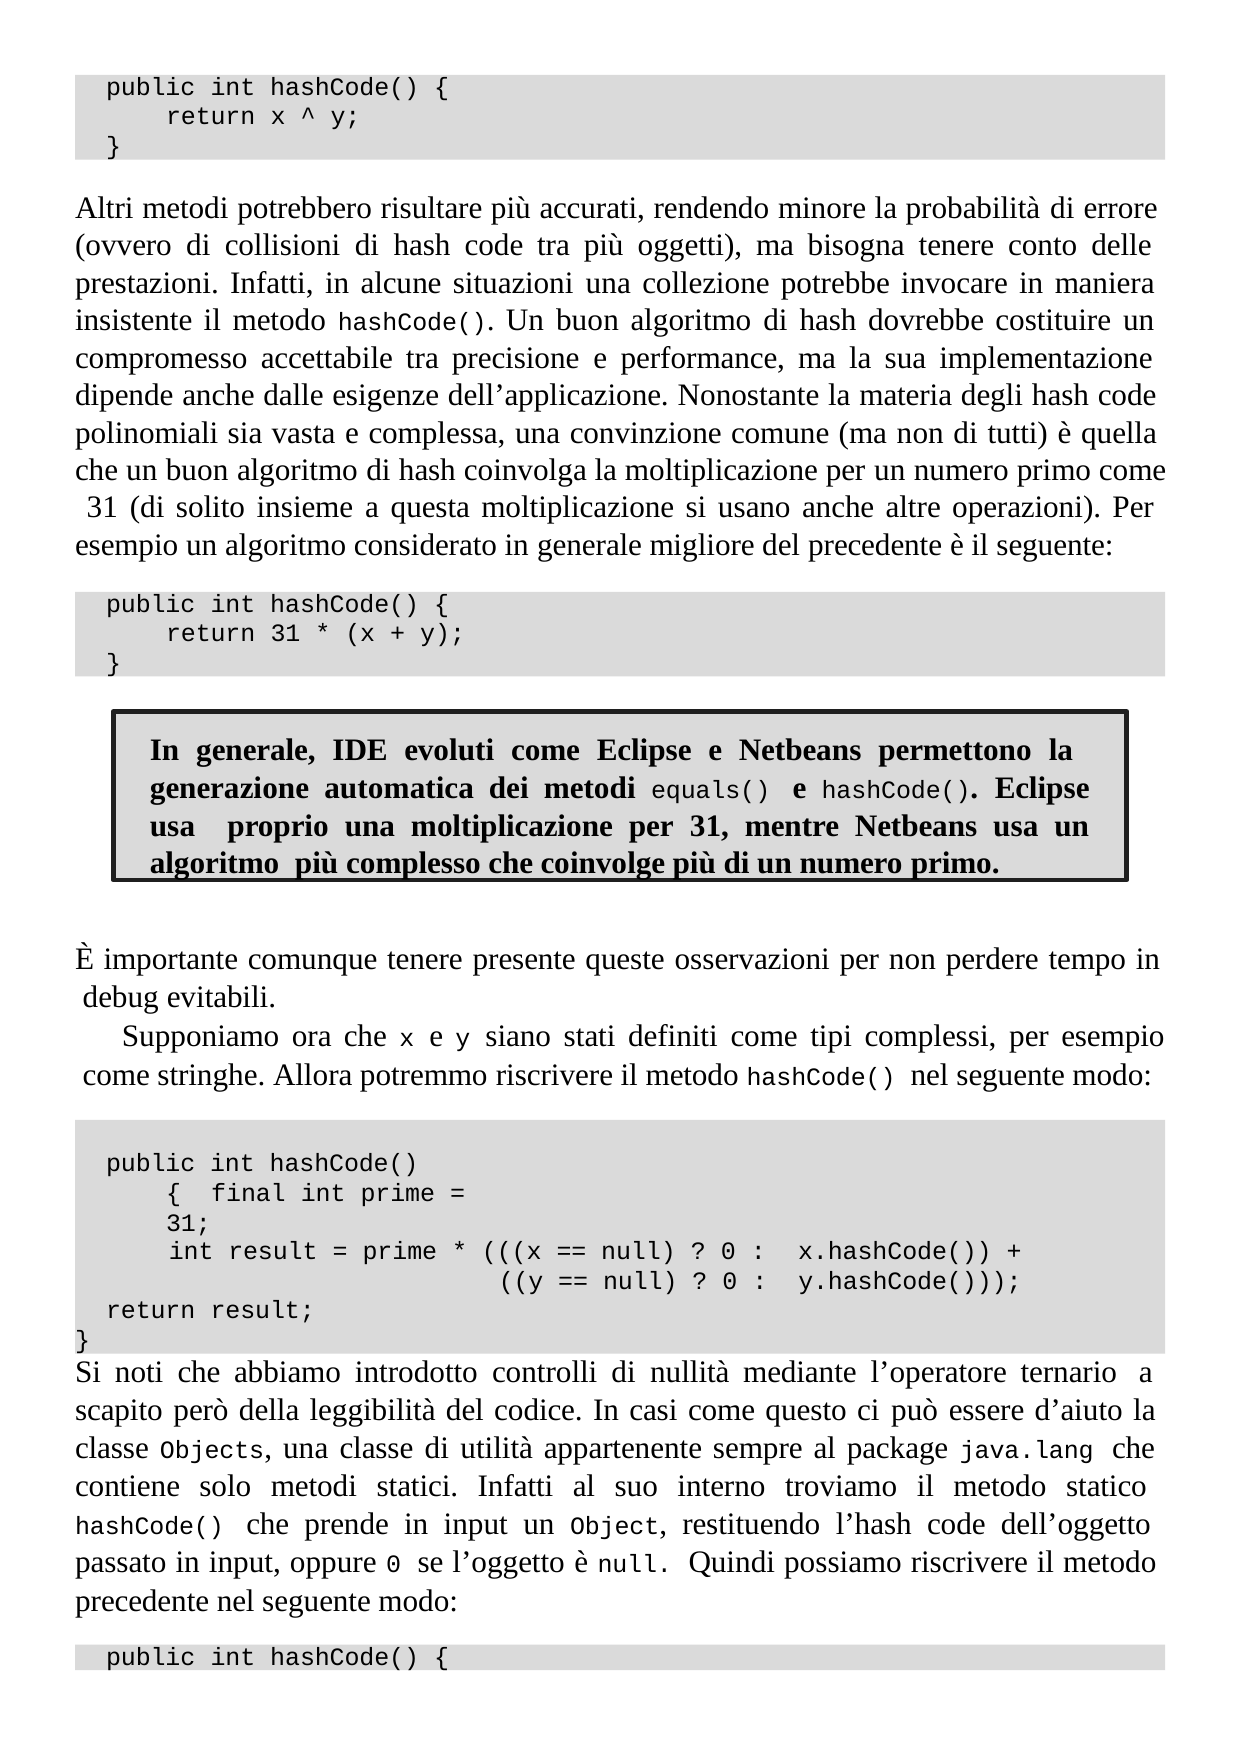

public int hashCode() {
return x ^ y;
}
Altri metodi potrebbero risultare più accurati, rendendo minore la probabilità di errore  (ovvero di collisioni di hash code tra più oggetti), ma bisogna tenere conto delle  prestazioni. Infatti, in alcune situazioni una collezione potrebbe invocare in maniera  insistente il metodo hashCode(). Un buon algoritmo di hash dovrebbe costituire un  compromesso accettabile tra precisione e performance, ma la sua implementazione  dipende anche dalle esigenze dell’applicazione. Nonostante la materia degli hash code  polinomiali sia vasta e complessa, una convinzione comune (ma non di tutti) è quella  che un buon algoritmo di hash coinvolga la moltiplicazione per un numero primo come  31 (di solito insieme a questa moltiplicazione si usano anche altre operazioni). Per  esempio un algoritmo considerato in generale migliore del precedente è il seguente:
public int hashCode() {
return 31 * (x + y);
}
In generale, IDE evoluti come Eclipse e Netbeans permettono la  generazione automatica dei metodi equals() e hashCode(). Eclipse usa  proprio una moltiplicazione per 31, mentre Netbeans usa un algoritmo  più complesso che coinvolge più di un numero primo.
È importante comunque tenere presente queste osservazioni per non perdere tempo in  debug evitabili.
Supponiamo ora che x e y siano stati definiti come tipi complessi, per esempio  come stringhe. Allora potremmo riscrivere il metodo hashCode() nel seguente modo:

public int hashCode() {  final int prime = 31;
int result = prime * (((x == null) ? 0 :	x.hashCode()) +
((y == null) ? 0 :	y.hashCode()));
return result;
}
Si noti che abbiamo introdotto controlli di nullità mediante l’operatore ternario a  scapito però della leggibilità del codice. In casi come questo ci può essere d’aiuto la  classe Objects, una classe di utilità appartenente sempre al package java.lang che  contiene solo metodi statici. Infatti al suo interno troviamo il metodo statico  hashCode() che prende in input un Object, restituendo l’hash code dell’oggetto  passato in input, oppure 0 se l’oggetto è null. Quindi possiamo riscrivere il metodo  precedente nel seguente modo:
public int hashCode() {